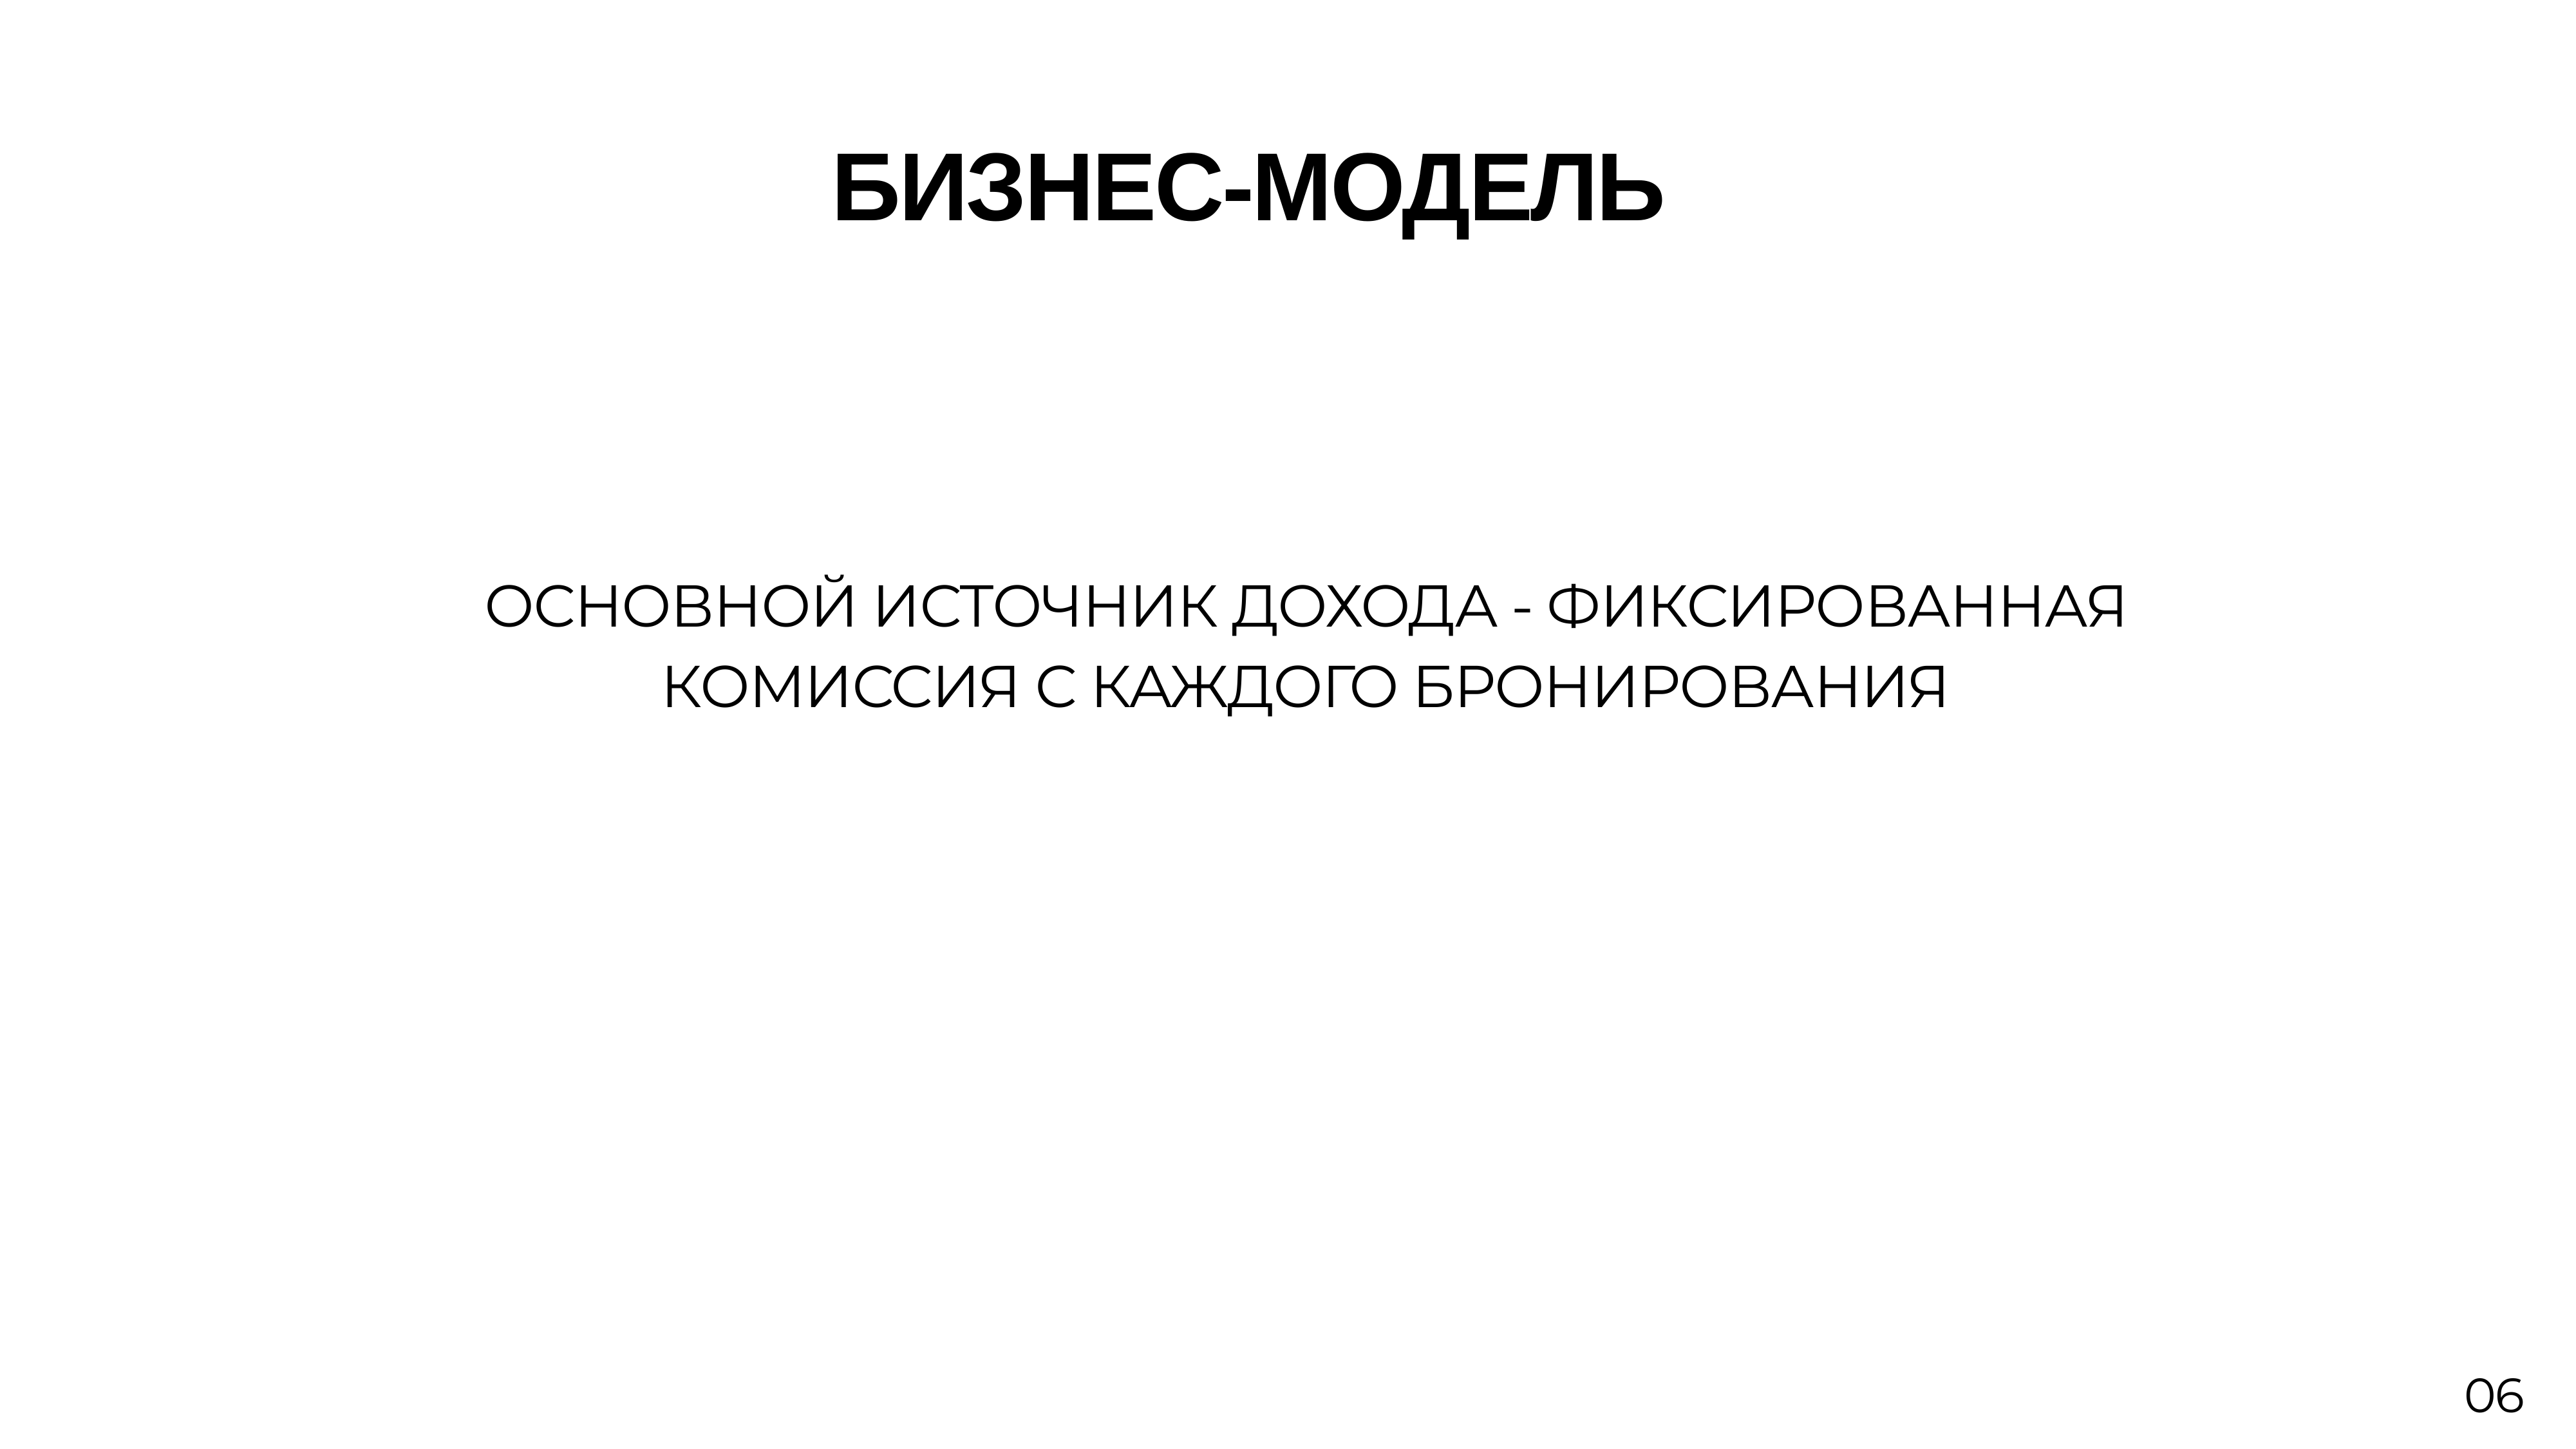

БИЗНЕС-МОДЕЛЬ

ОСНОВНОЙ ИСТОЧНИК ДОХОДА - ФИКСИРОВАННАЯ КОМИССИЯ С КАЖДОГО БРОНИРОВАНИЯ
06